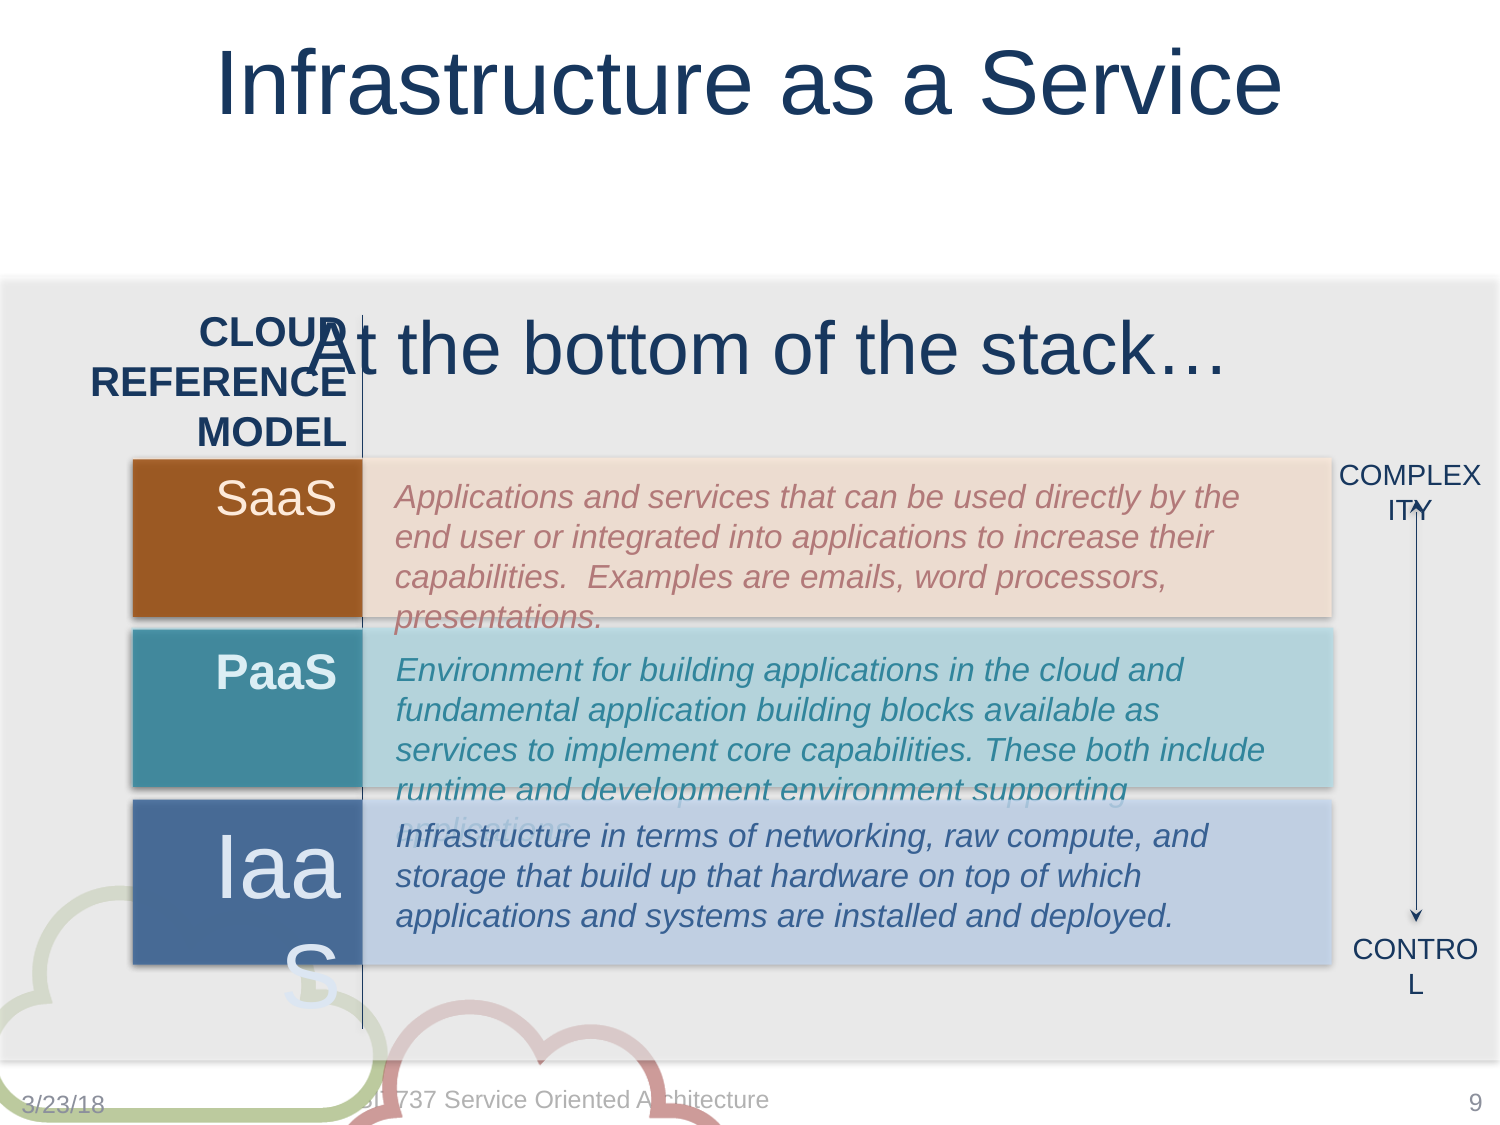

# Infrastructure as a Service

At the bottom of the stack…
CLOUD REFERENCE MODEL
COMPLEXITY

SaaS

Applications and services that can be used directly by the end user or integrated into applications to increase their capabilities.  Examples are emails, word processors, presentations.

PaaS
Environment for building applications in the cloud and fundamental application building blocks available as services to implement core capabilities. These both include runtime and development environment supporting applications.

IaaS

Infrastructure in terms of networking, raw compute, and storage that build up that hardware on top of which applications and systems are installed and deployed.
CONTROL
9
3/23/18
SIT737 Service Oriented Architecture